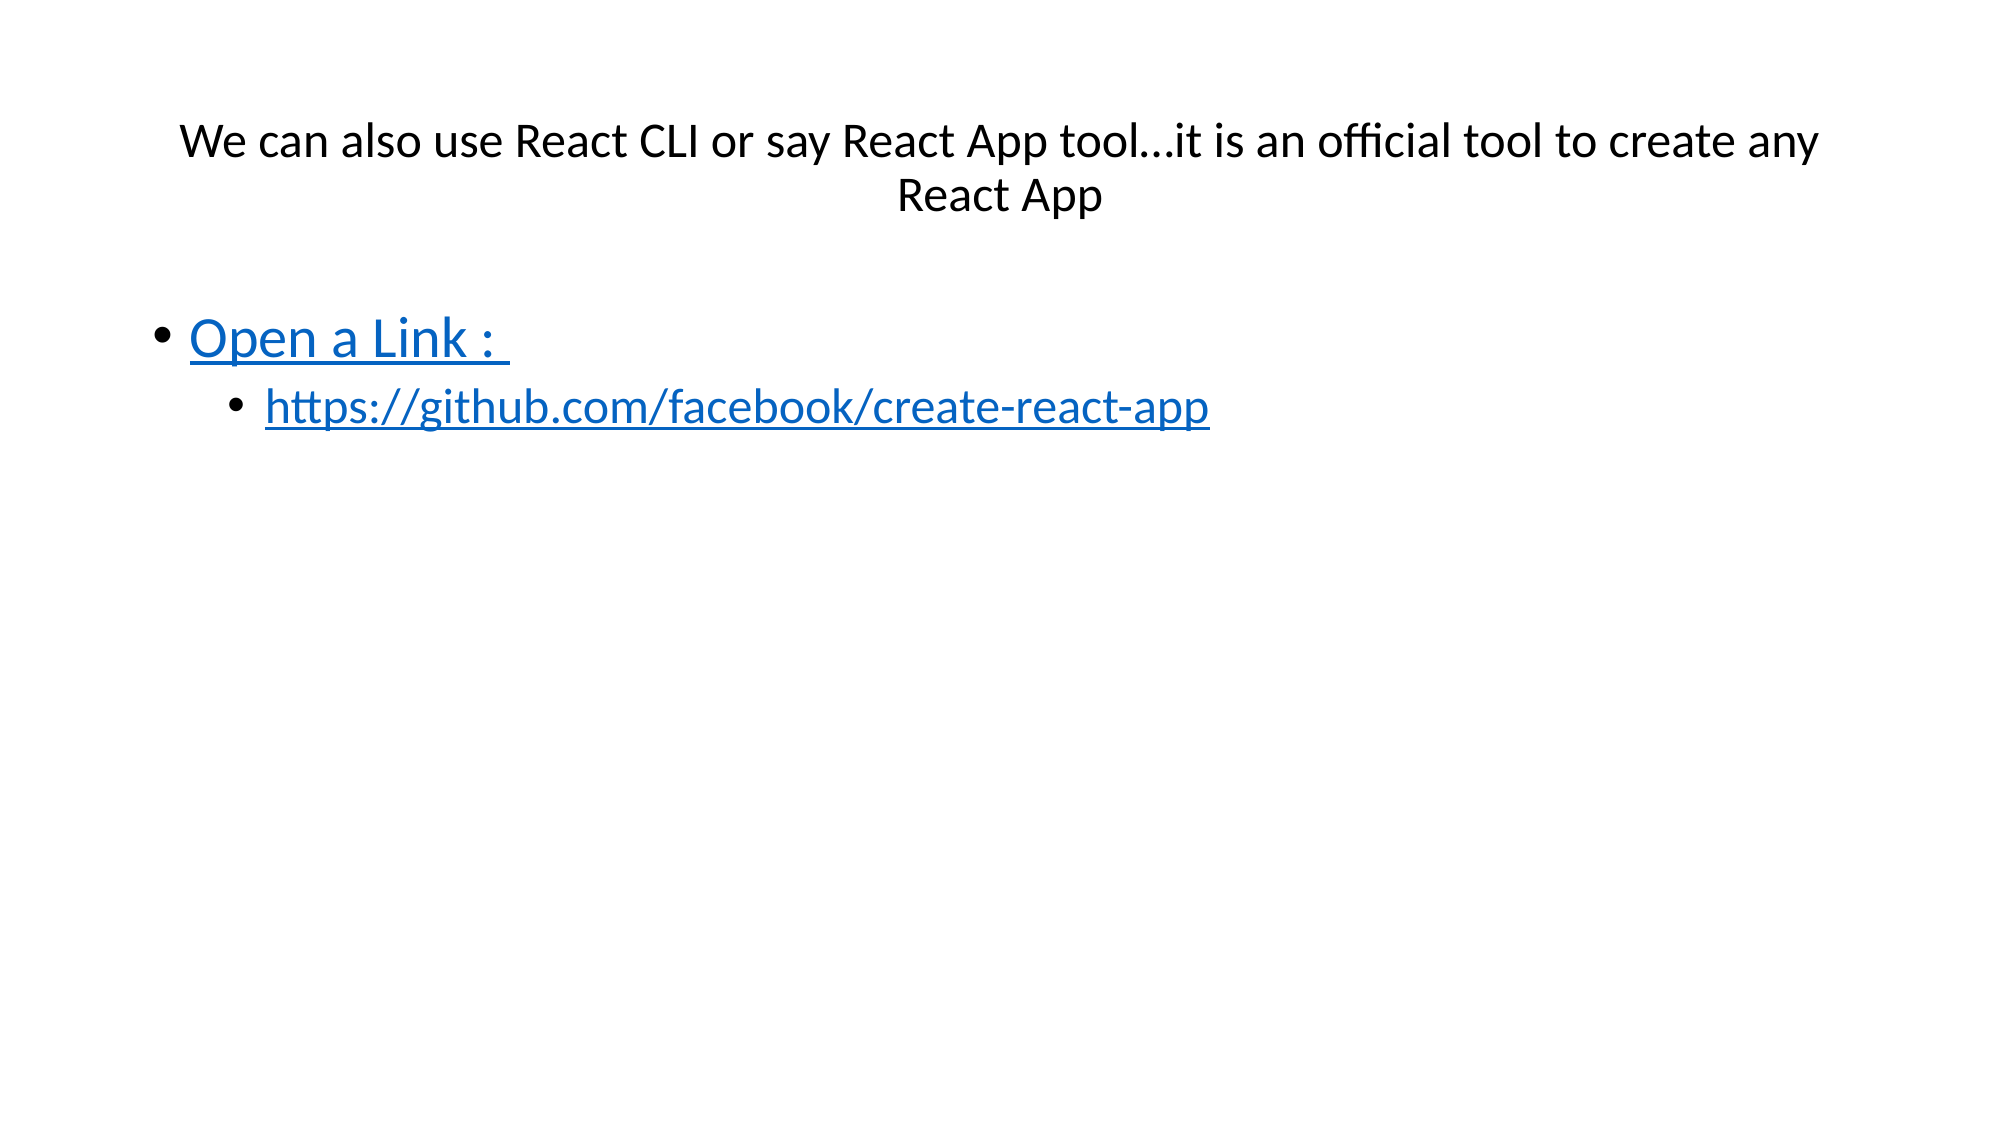

# We can also use React CLI or say React App tool…it is an official tool to create any React App
Open a Link :
https://github.com/facebook/create-react-app